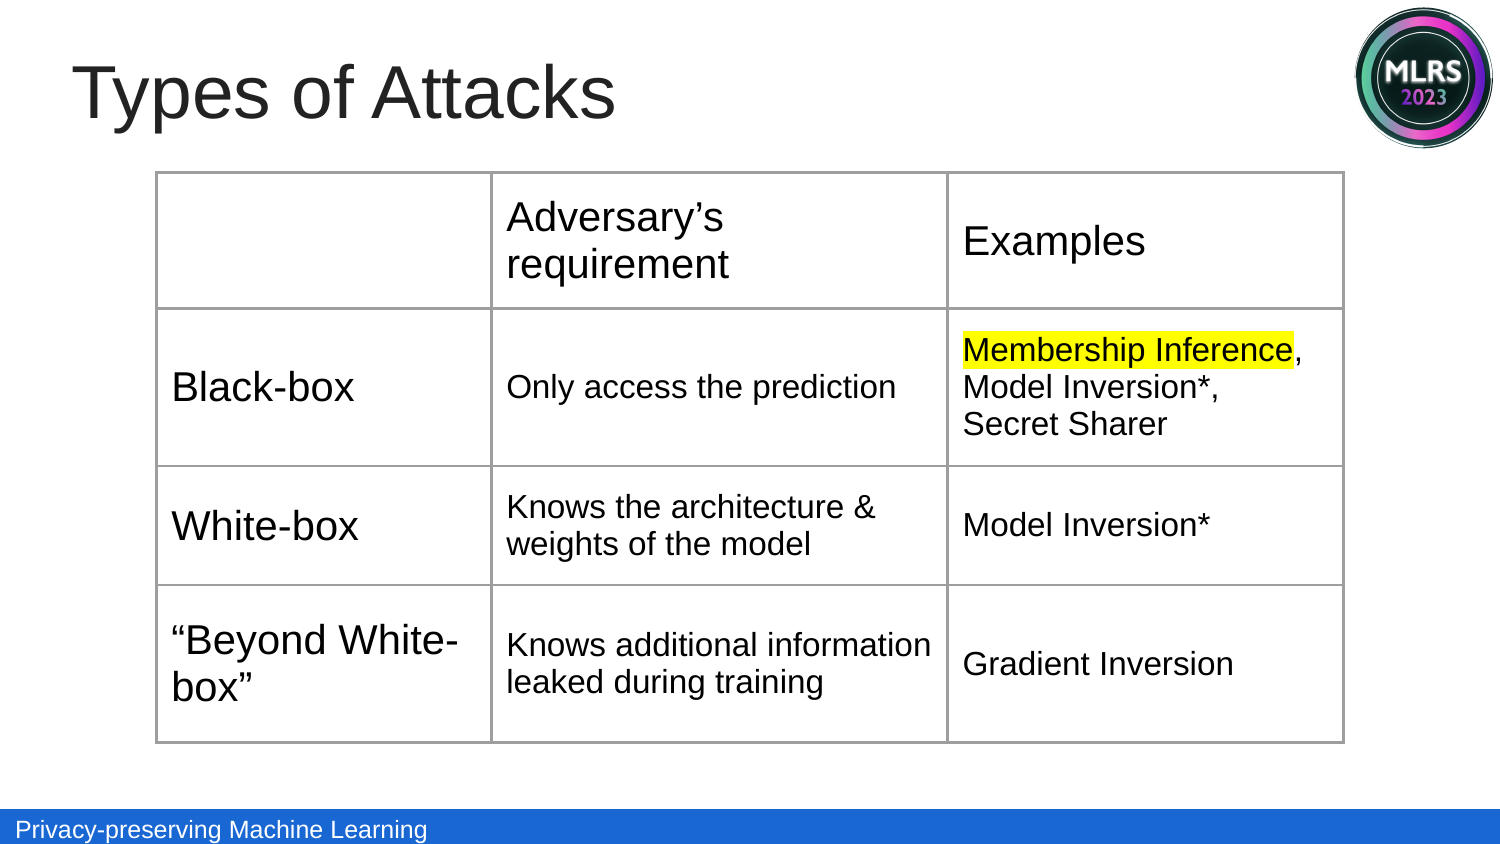

Types of Attacks
|  | Adversary’s requirement | Examples |
| --- | --- | --- |
| Black-box | Only access the prediction | Membership Inference, Model Inversion\*, Secret Sharer |
| White-box | Knows the architecture & weights of the model | Model Inversion\* |
| “Beyond White-box” | Knows additional information leaked during training | Gradient Inversion |